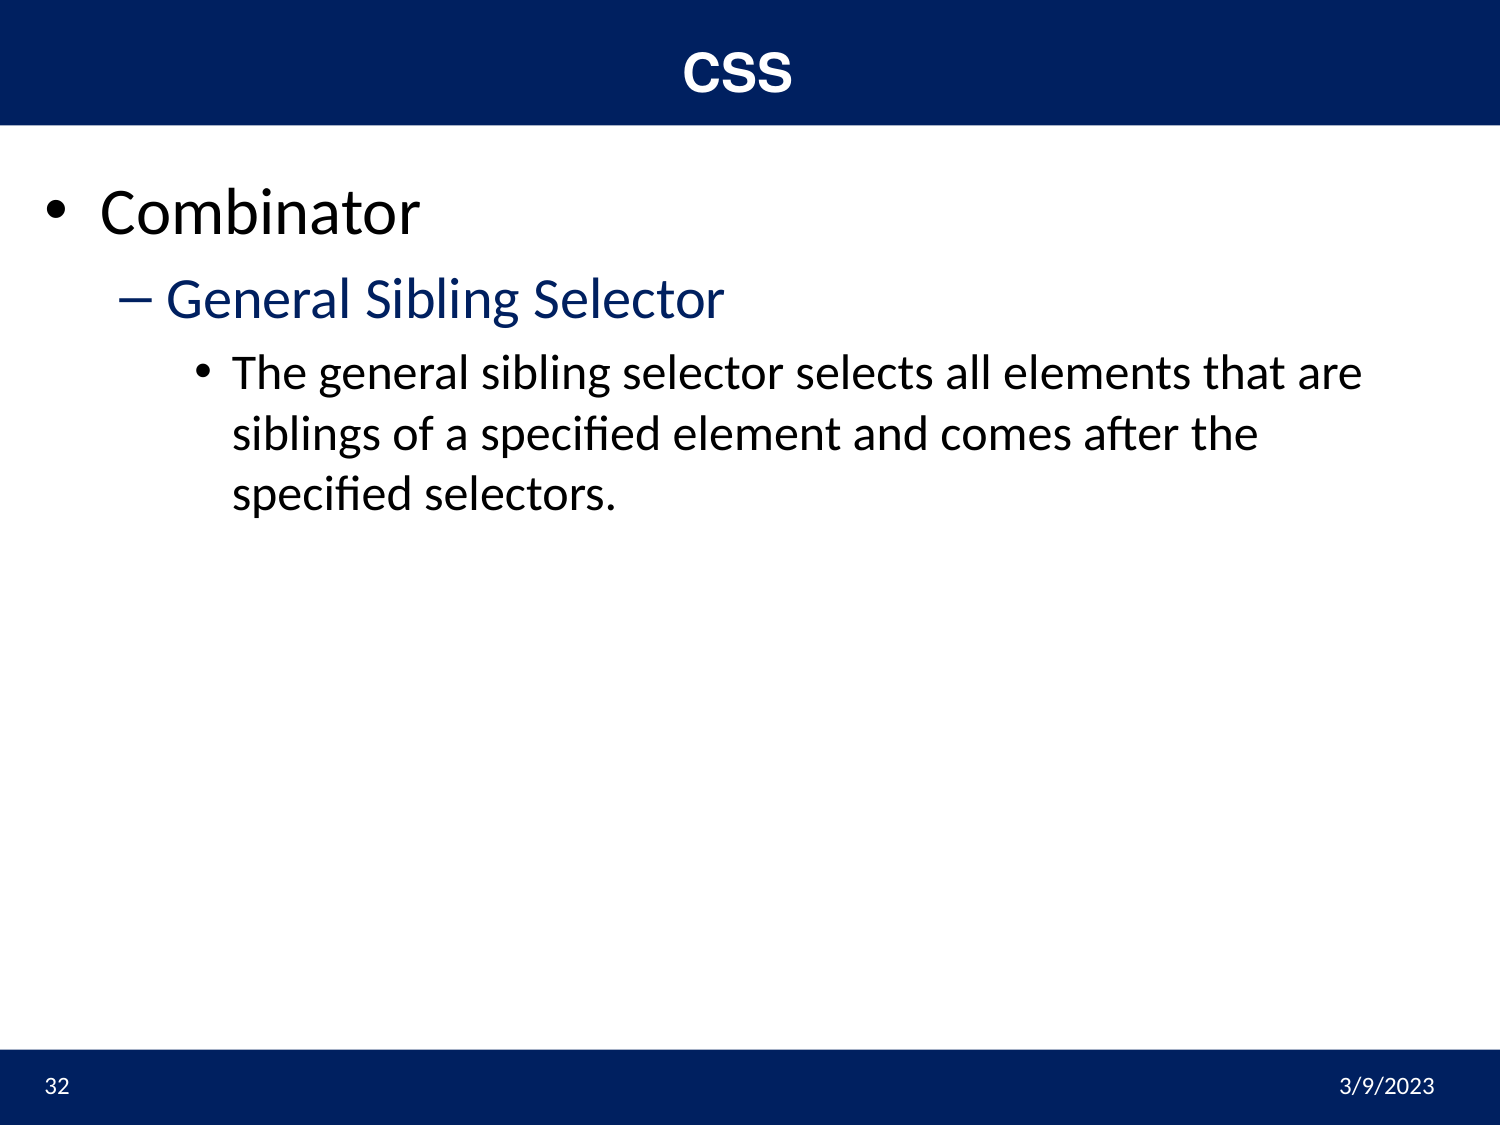

# CSS
Combinator
General Sibling Selector
The general sibling selector selects all elements that are siblings of a specified element and comes after the specified selectors.

32
3/9/2023